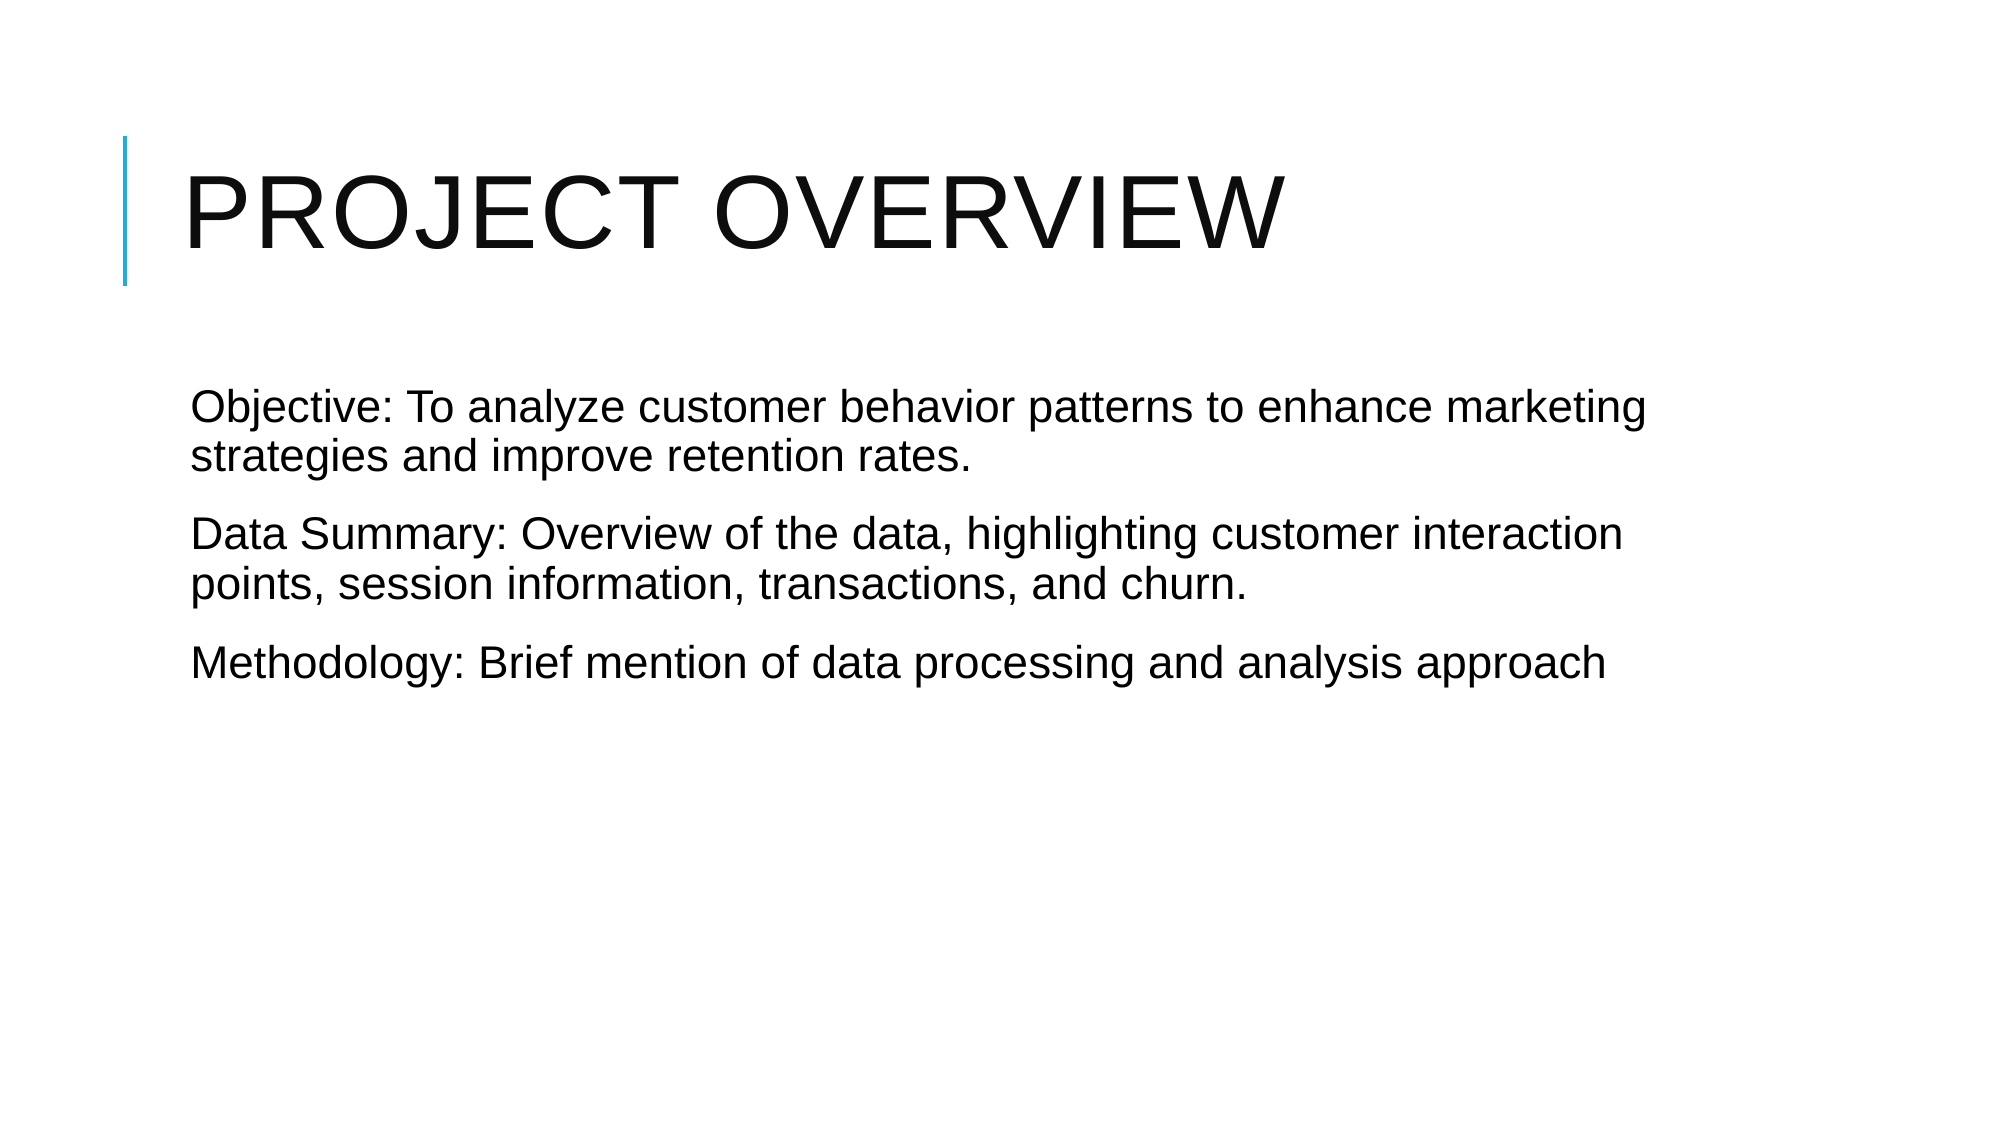

# Project Overview
Objective: To analyze customer behavior patterns to enhance marketing strategies and improve retention rates.
Data Summary: Overview of the data, highlighting customer interaction points, session information, transactions, and churn.
Methodology: Brief mention of data processing and analysis approach